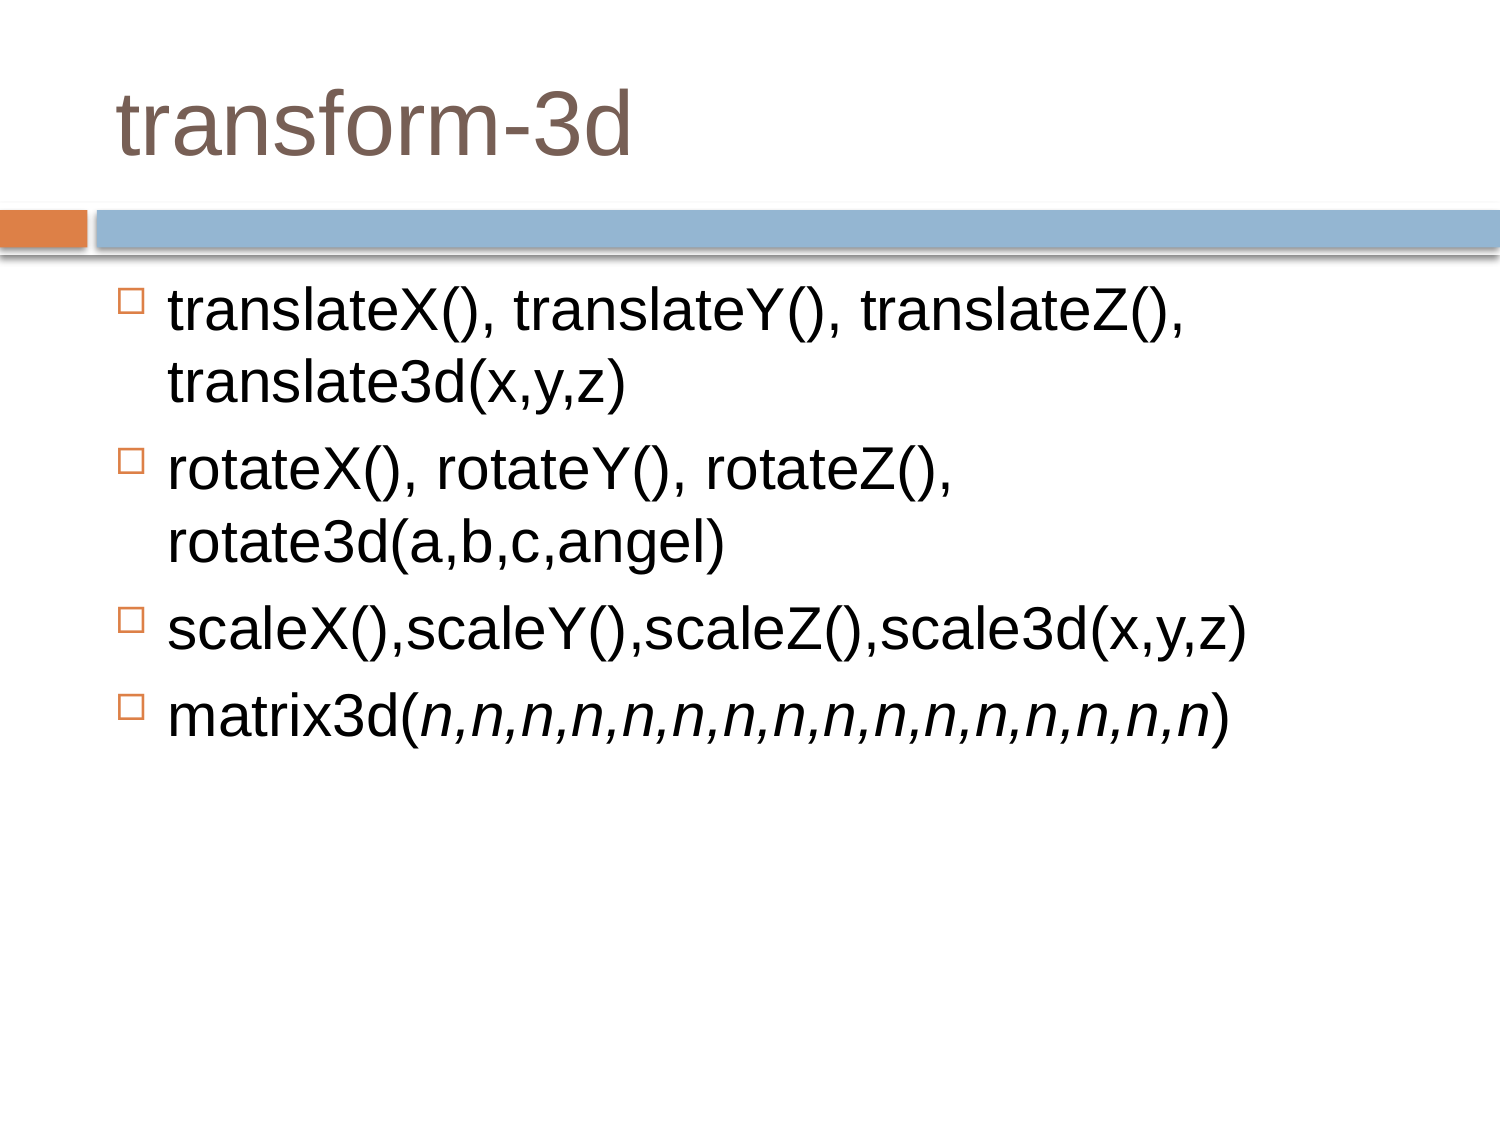

# transform-3d
translateX(), translateY(), translateZ(), translate3d(x,y,z)
rotateX(), rotateY(), rotateZ(), rotate3d(a,b,c,angel)
scaleX(),scaleY(),scaleZ(),scale3d(x,y,z)
matrix3d(n,n,n,n,n,n,n,n,n,n,n,n,n,n,n,n)